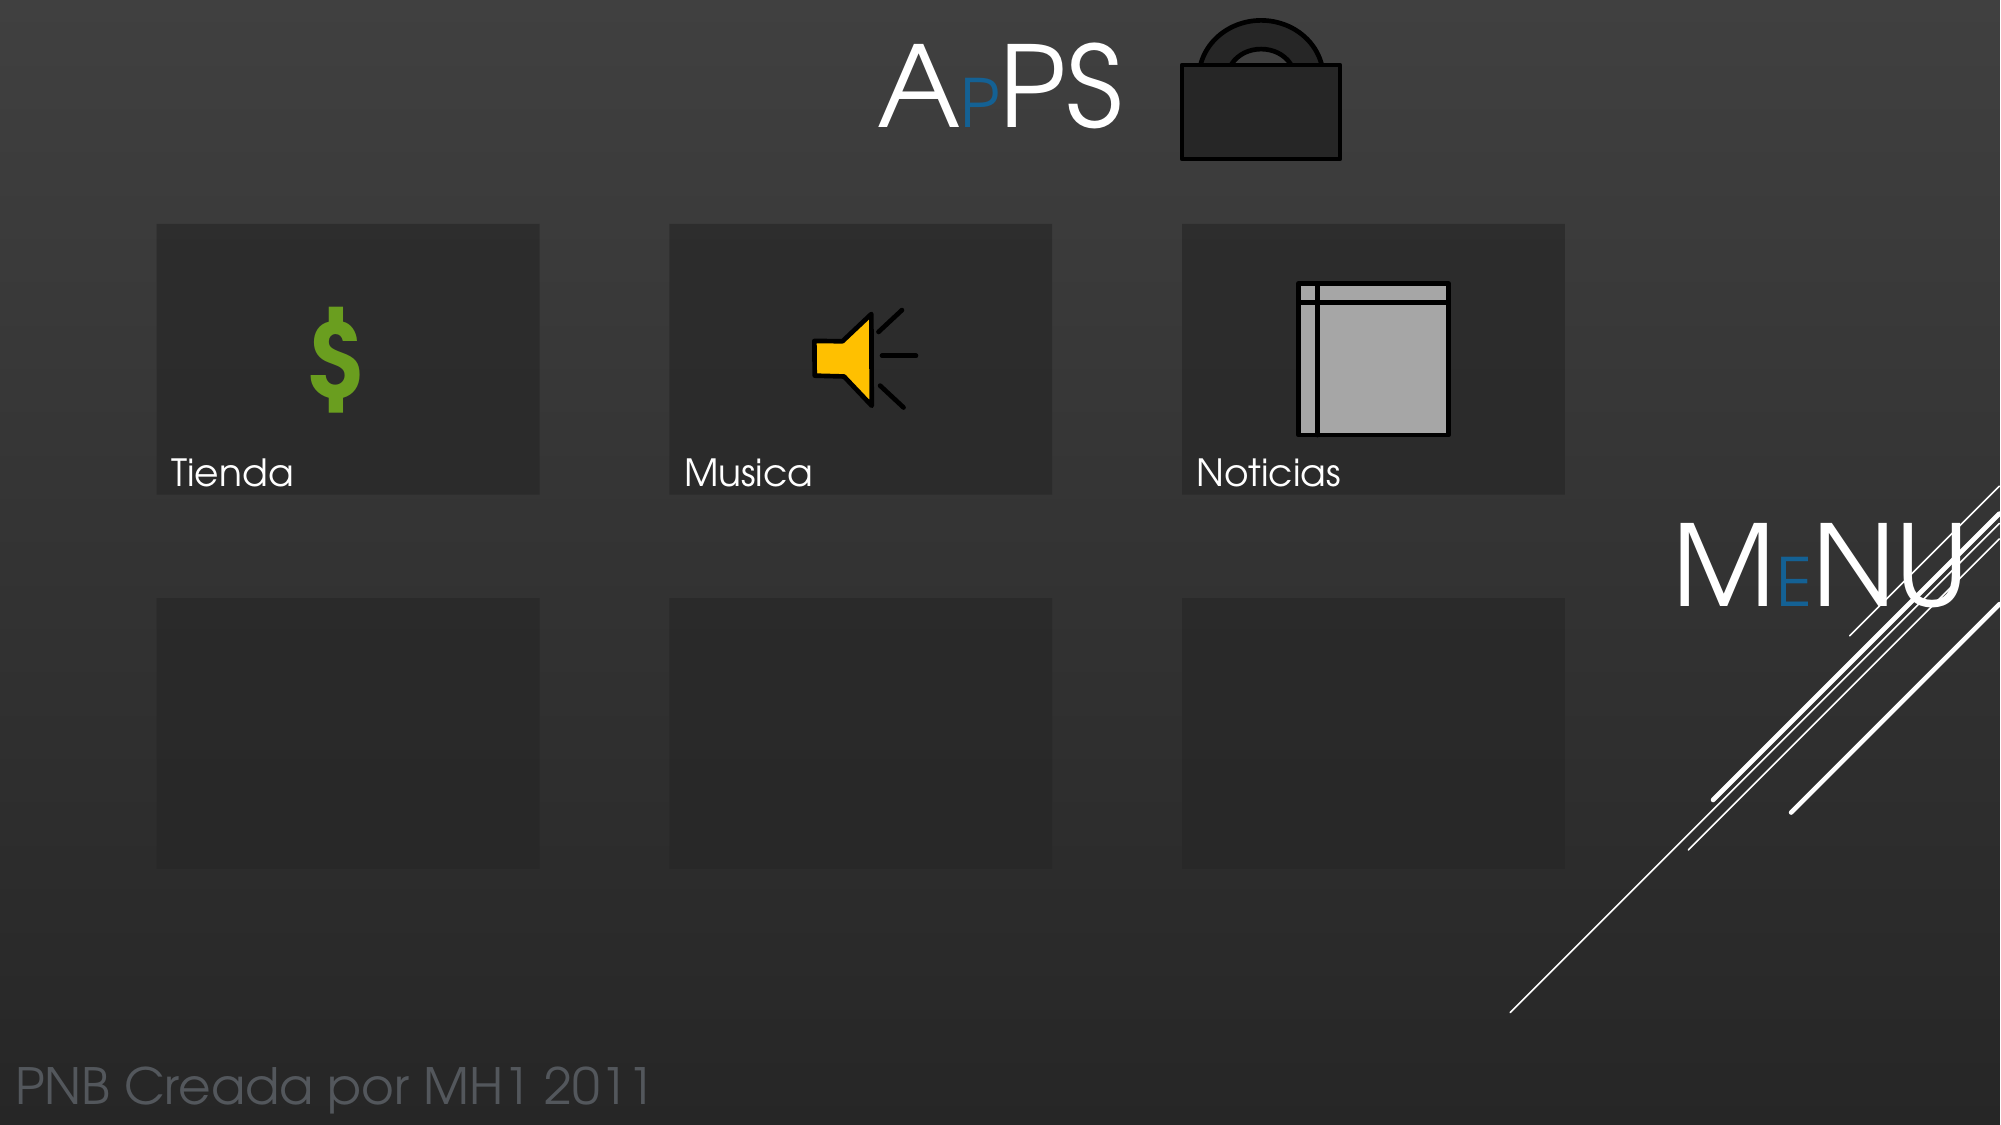

APPS

Noticias

Tienda

Musica
$

MENU

PNB Creada por MH1 2011